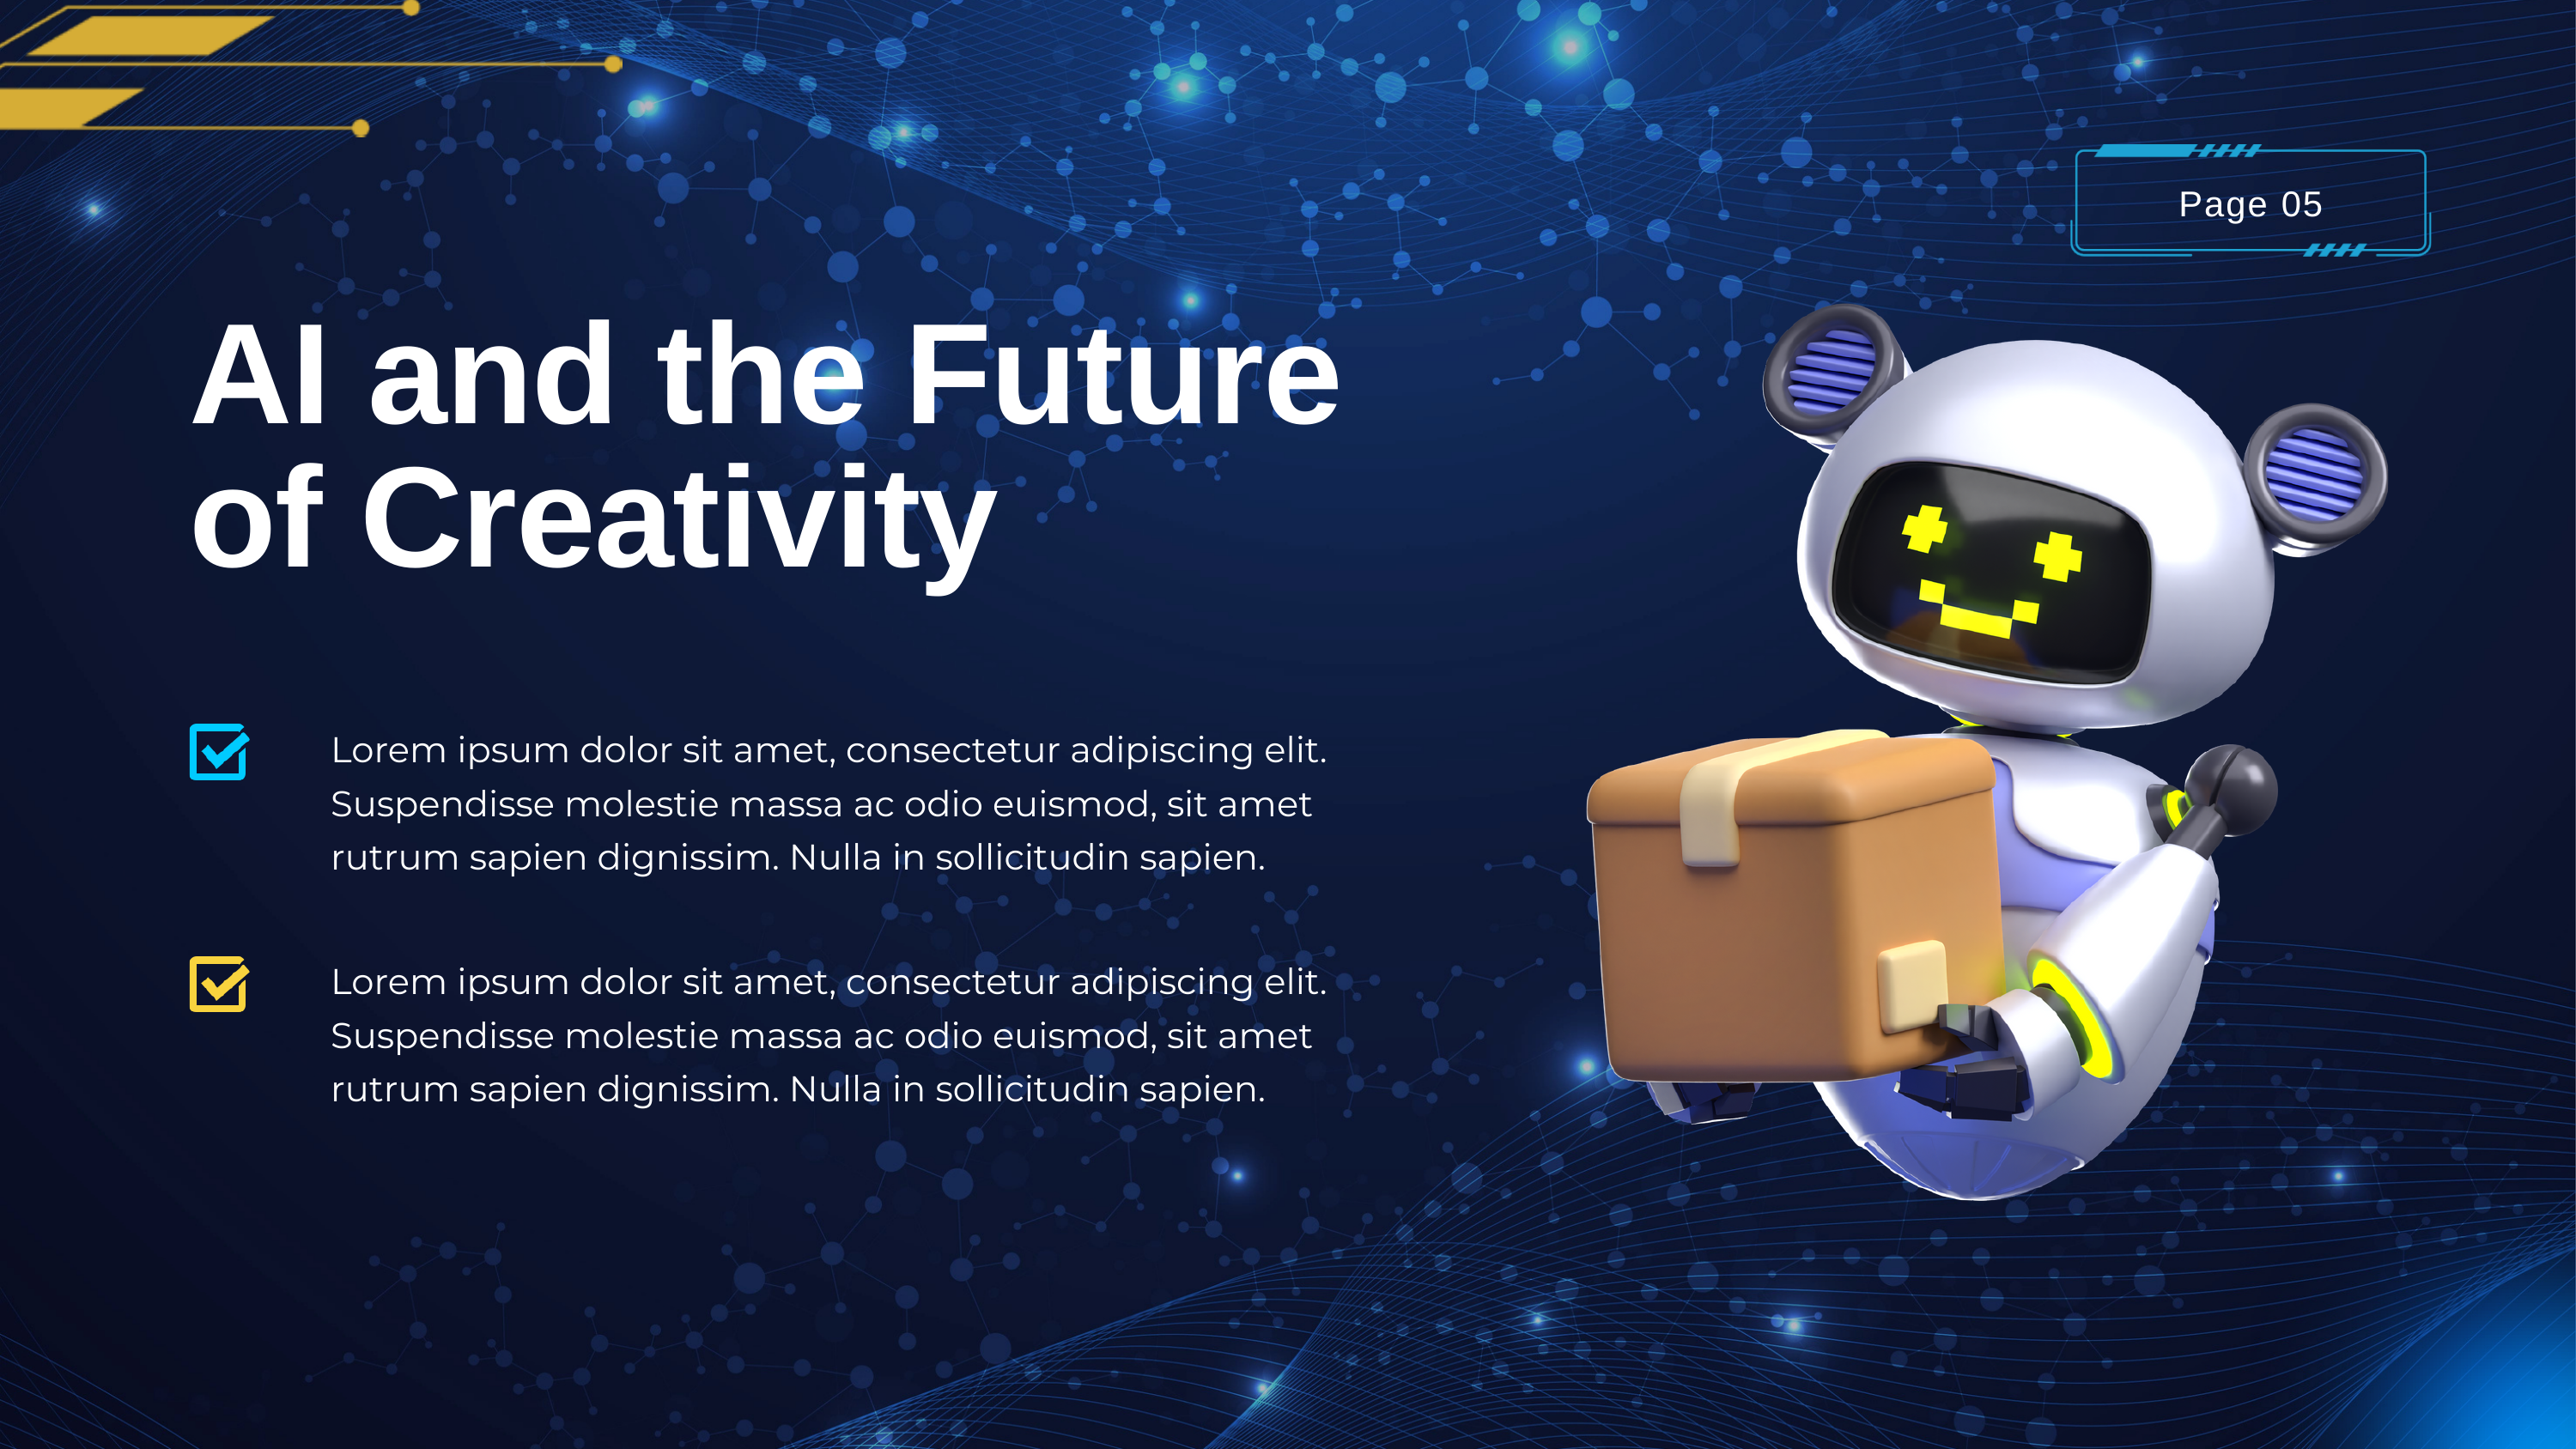

Page 05

AI and the Future of Creativity
Lorem ipsum dolor sit amet, consectetur adipiscing elit. Suspendisse molestie massa ac odio euismod, sit amet rutrum sapien dignissim. Nulla in sollicitudin sapien.

Lorem ipsum dolor sit amet, consectetur adipiscing elit. Suspendisse molestie massa ac odio euismod, sit amet rutrum sapien dignissim. Nulla in sollicitudin sapien.